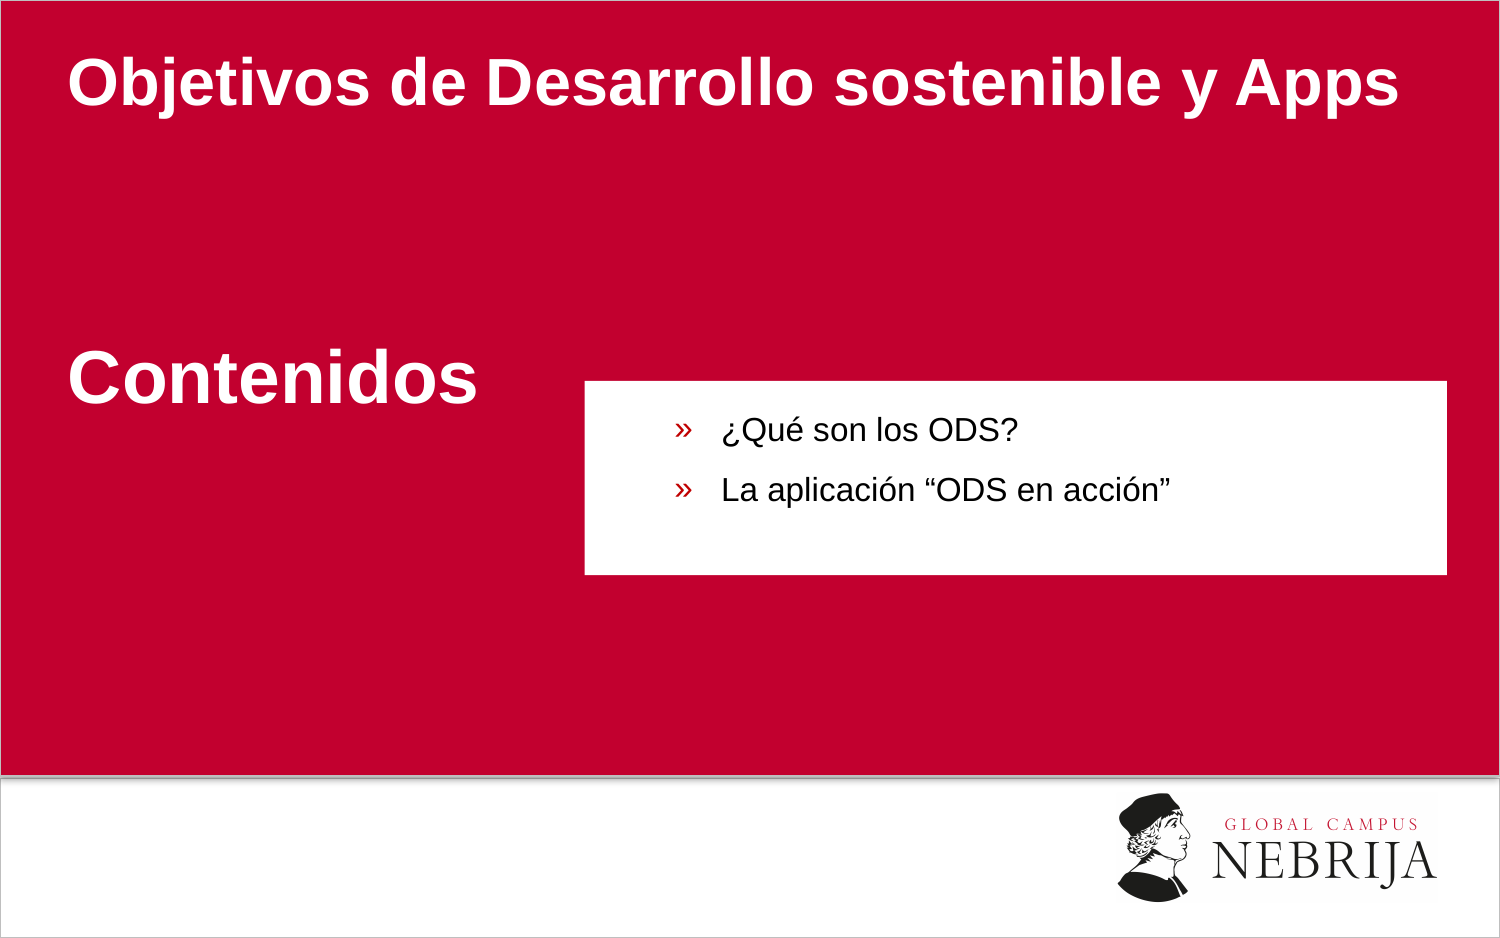

Objetivos de Desarrollo sostenible y Apps

							Contenidos

¿Qué son los ODS?
La aplicación “ODS en acción”